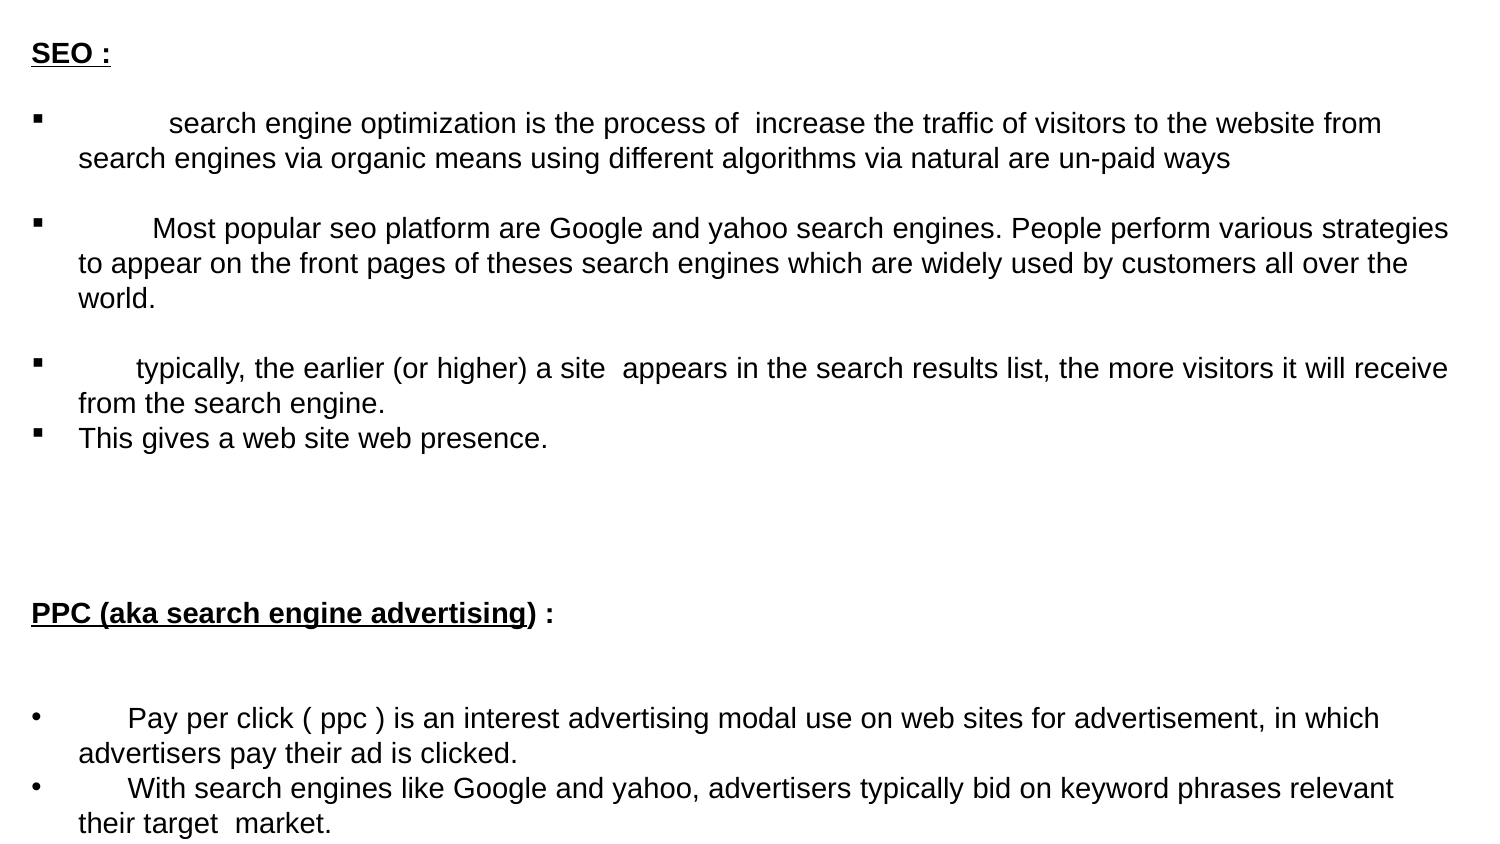

SEO :

           search engine optimization is the process of  increase the traffic of visitors to the website from search engines via organic means using different algorithms via natural are un-paid ways

         Most popular seo platform are Google and yahoo search engines. People perform various strategies to appear on the front pages of theses search engines which are widely used by customers all over the world.

       typically, the earlier (or higher) a site  appears in the search results list, the more visitors it will receive from the search engine.
This gives a web site web presence.

PPC (aka search engine advertising) :

      Pay per click ( ppc ) is an interest advertising modal use on web sites for advertisement, in which advertisers pay their ad is clicked.
      With search engines like Google and yahoo, advertisers typically bid on keyword phrases relevant their target  market.